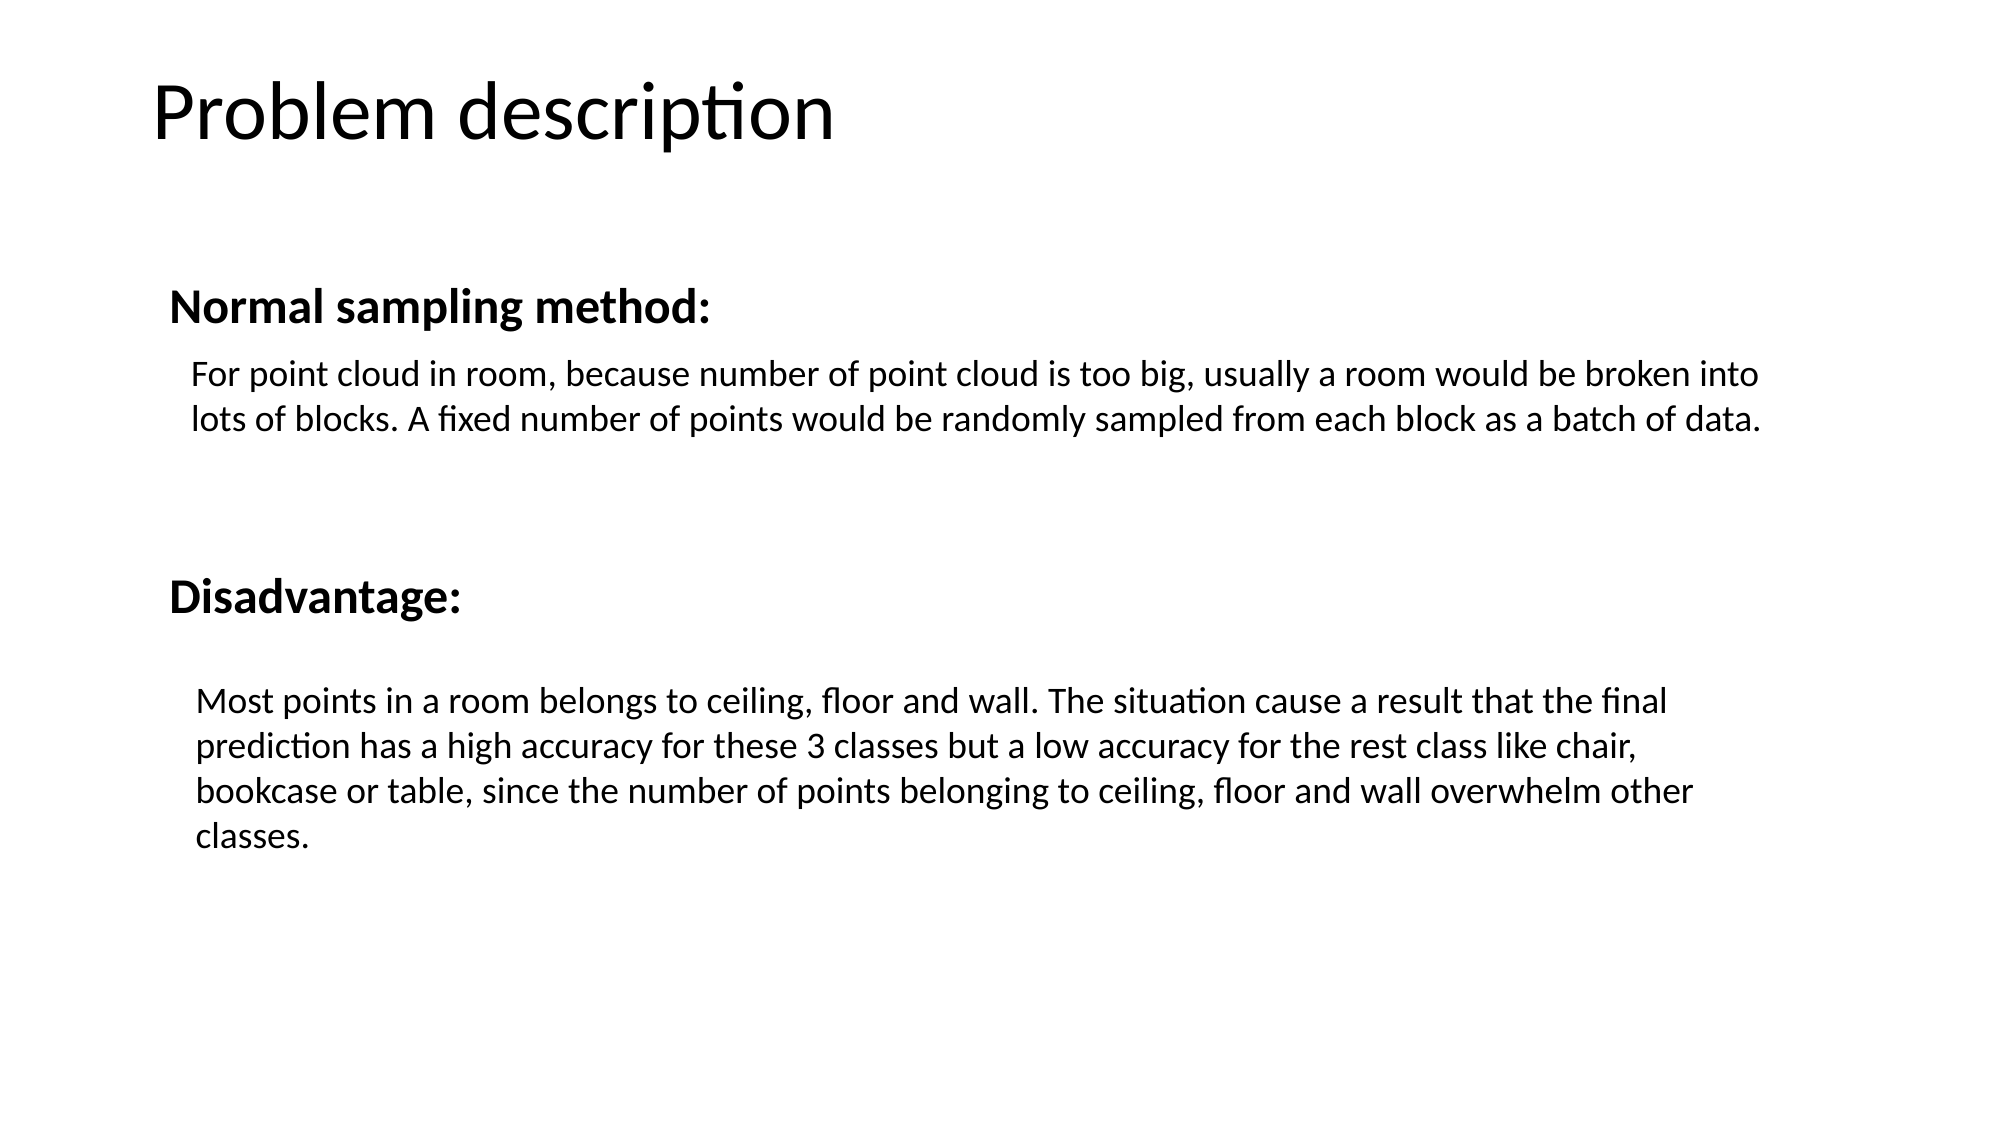

# Problem description
Normal sampling method:
For point cloud in room, because number of point cloud is too big, usually a room would be broken into lots of blocks. A fixed number of points would be randomly sampled from each block as a batch of data.
Disadvantage:
Most points in a room belongs to ceiling, floor and wall. The situation cause a result that the final prediction has a high accuracy for these 3 classes but a low accuracy for the rest class like chair, bookcase or table, since the number of points belonging to ceiling, floor and wall overwhelm other classes.